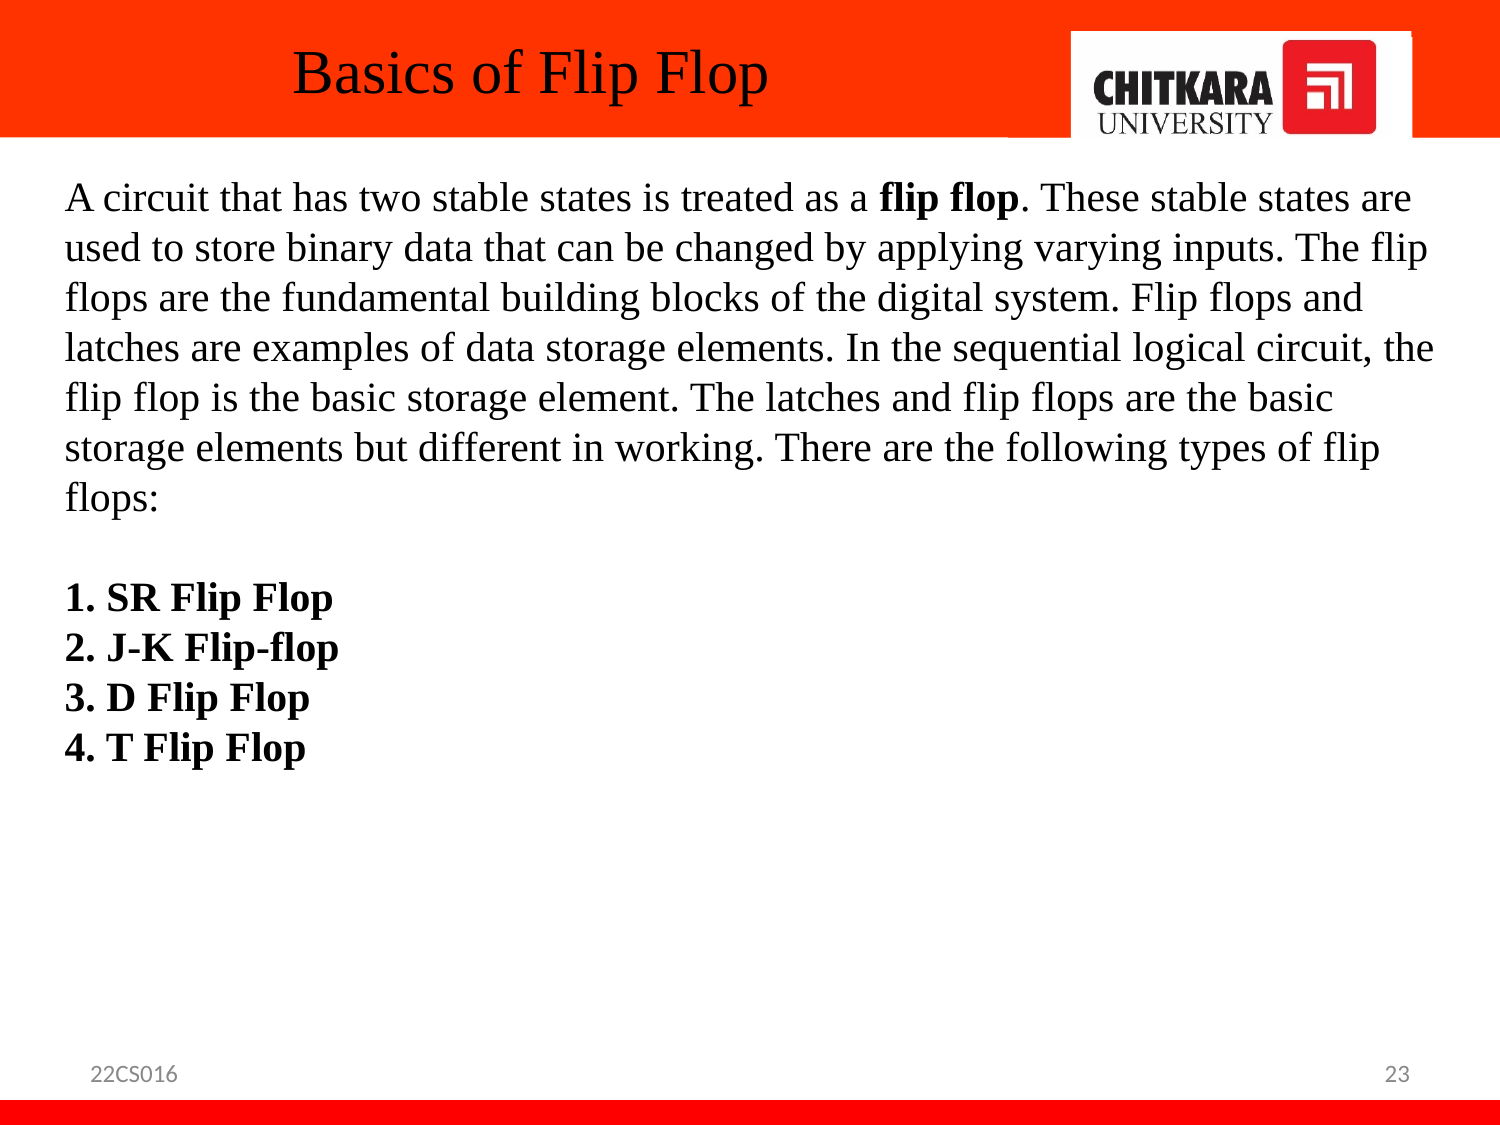

# Basics of Flip Flop
A circuit that has two stable states is treated as a flip flop. These stable states are used to store binary data that can be changed by applying varying inputs. The flip flops are the fundamental building blocks of the digital system. Flip flops and latches are examples of data storage elements. In the sequential logical circuit, the flip flop is the basic storage element. The latches and flip flops are the basic storage elements but different in working. There are the following types of flip flops:

1. SR Flip Flop
2. J-K Flip-flop
3. D Flip Flop
4. T Flip Flop

22CS016
23